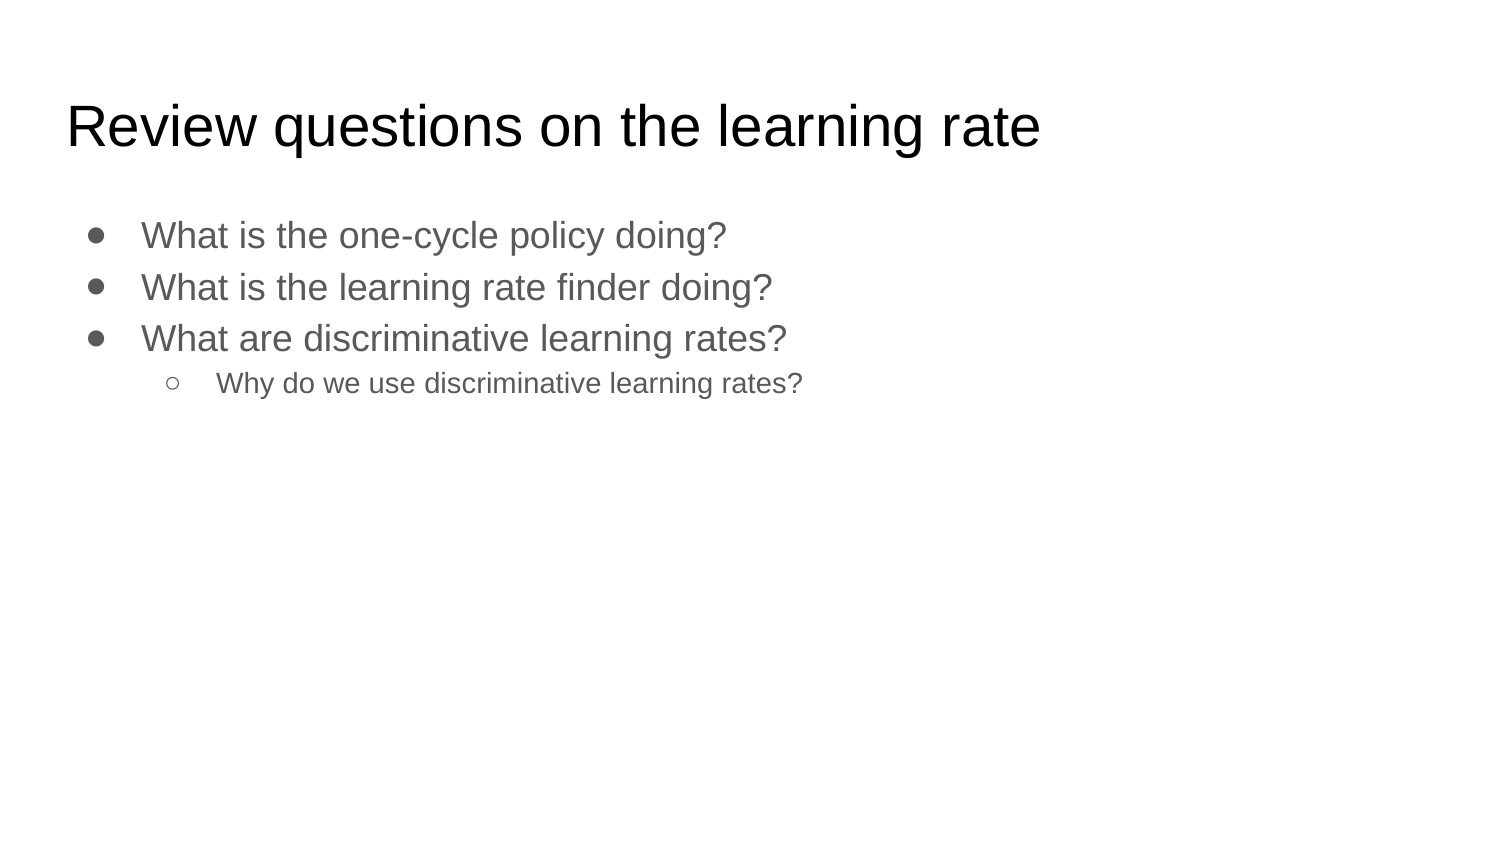

# Review questions on the learning rate
What is the one-cycle policy doing?
What is the learning rate finder doing?
What are discriminative learning rates?
Why do we use discriminative learning rates?